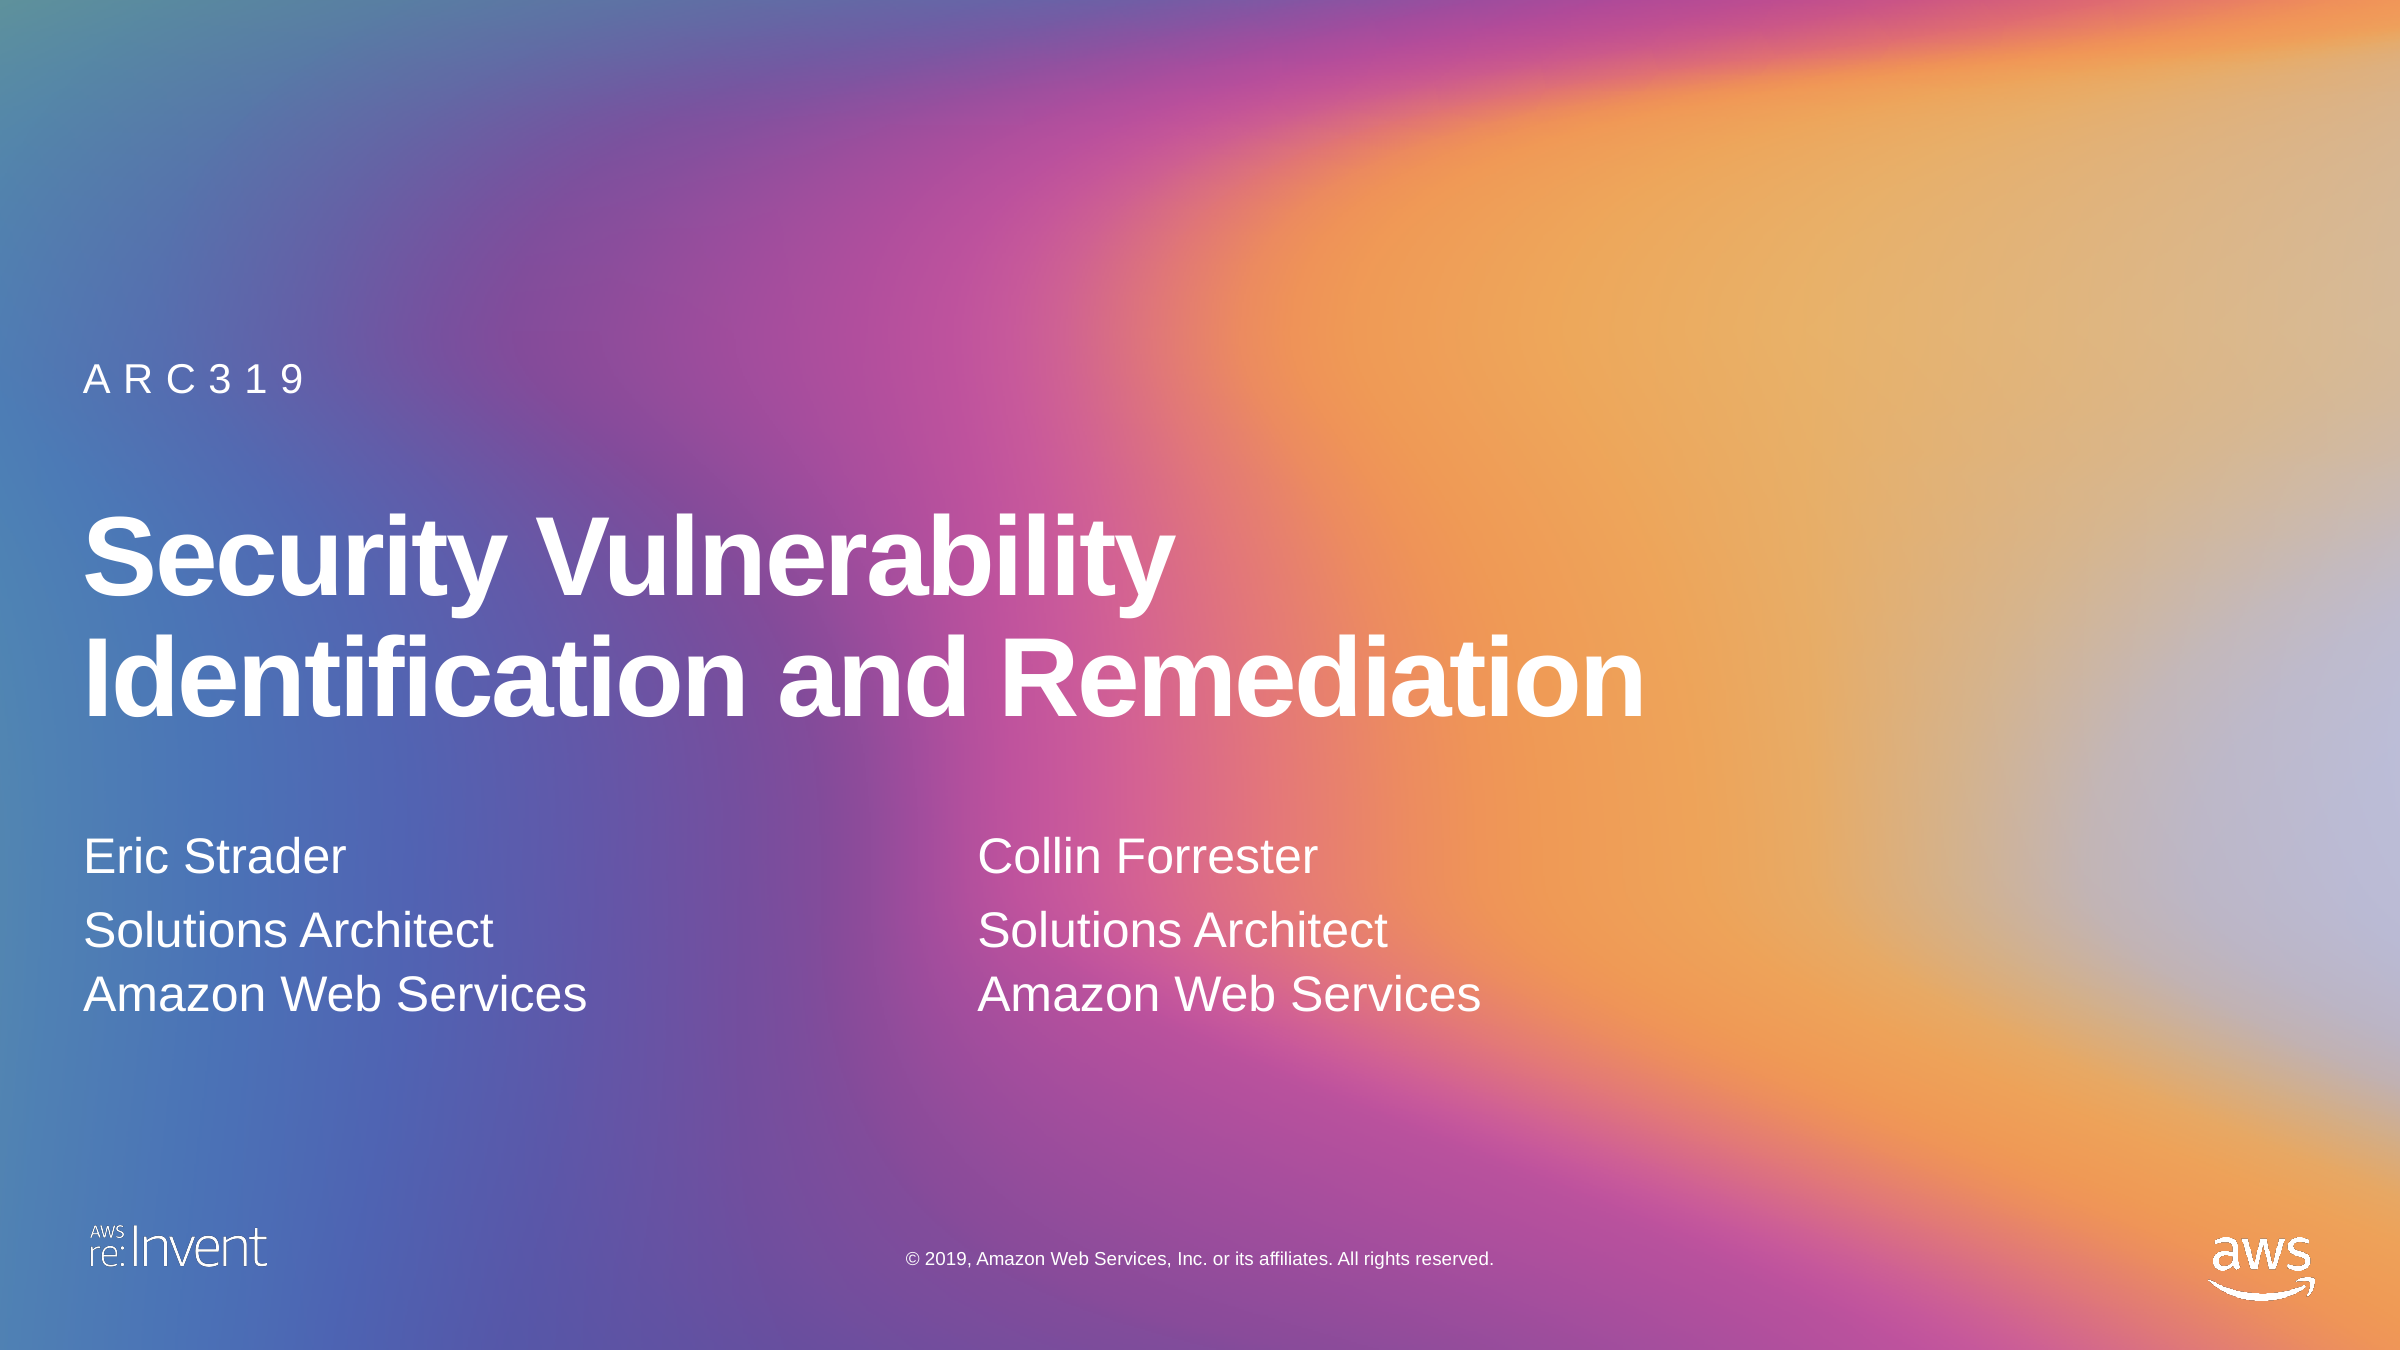

ARC319
# Security Vulnerability Identification and Remediation
Eric Strader
Collin Forrester
Solutions Architect
Amazon Web Services
Solutions Architect
Amazon Web Services